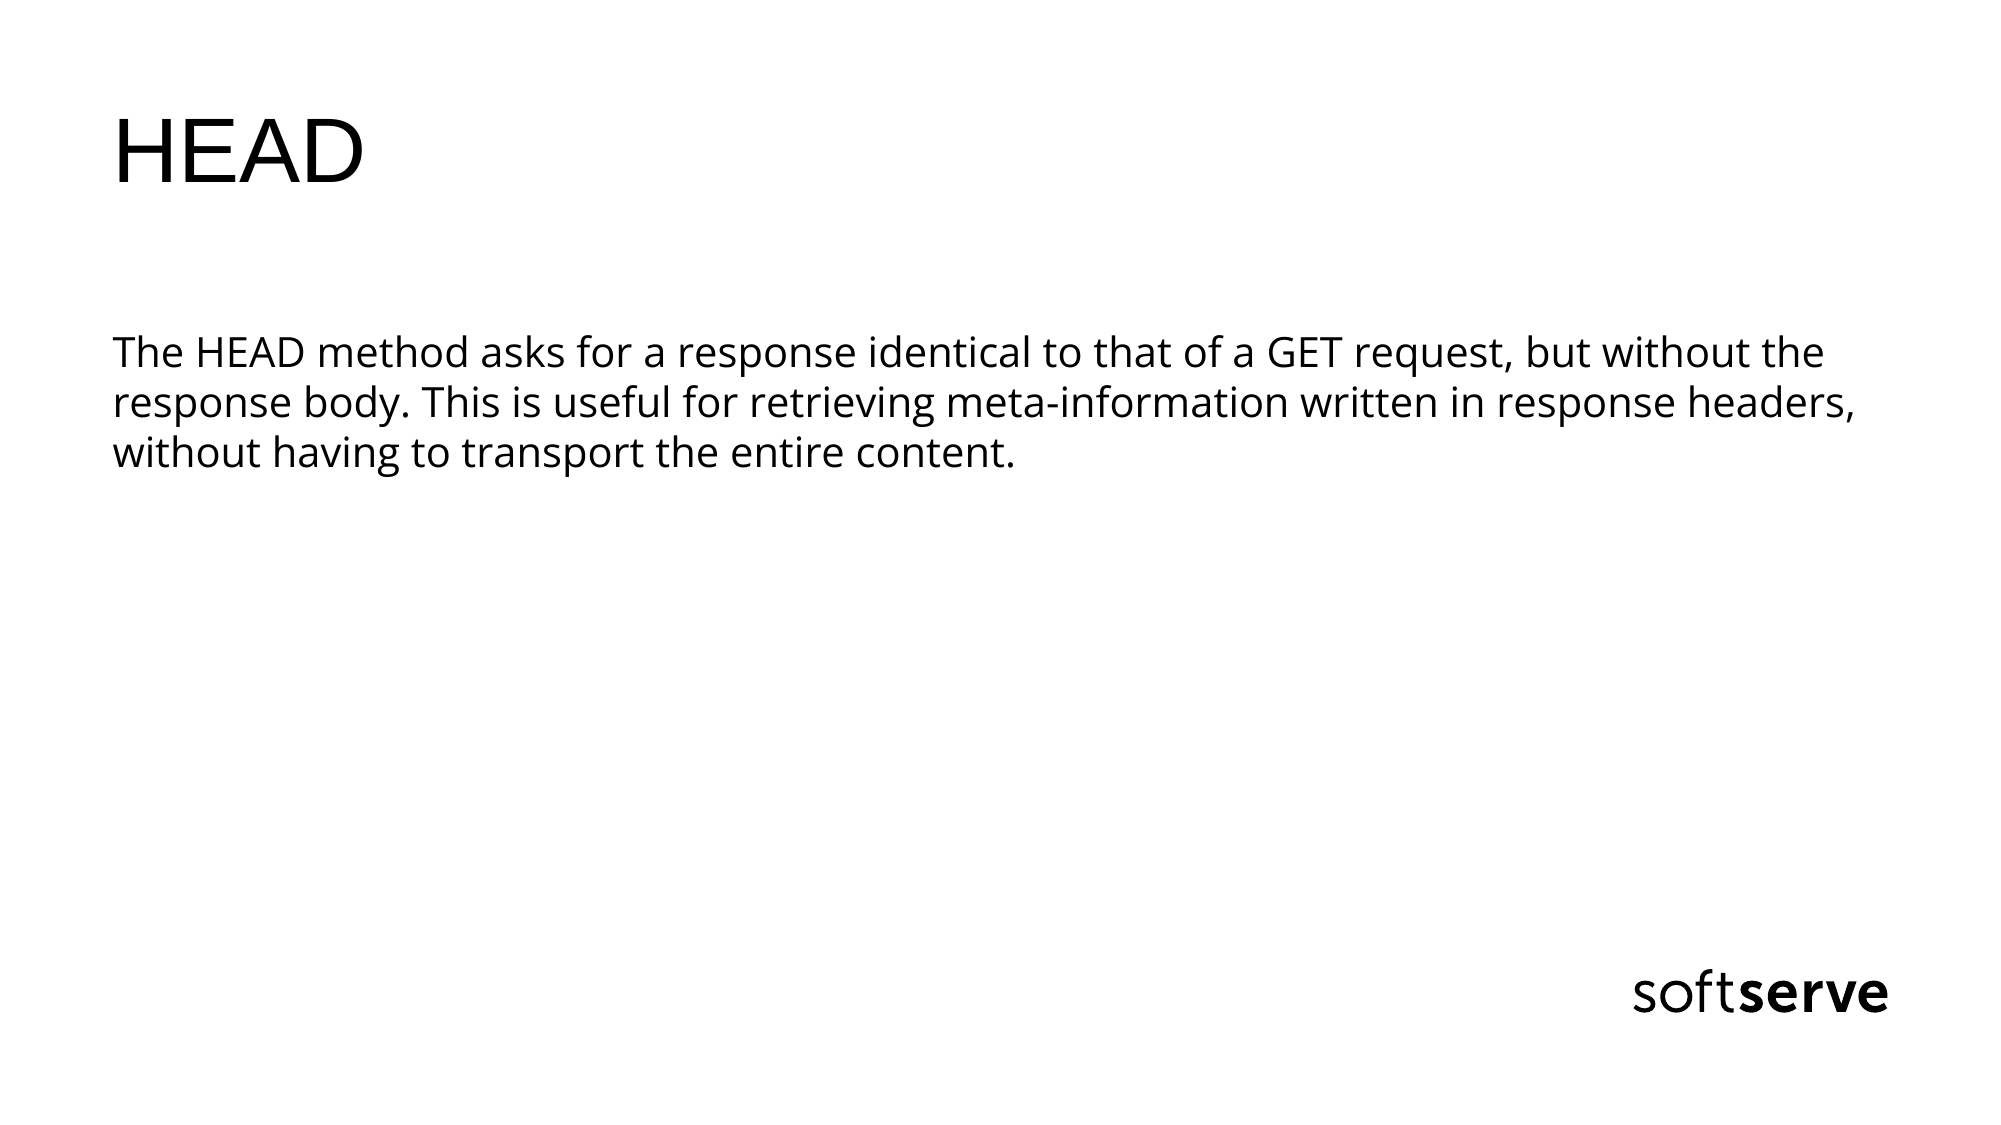

HEAD
The HEAD method asks for a response identical to that of a GET request, but without the response body. This is useful for retrieving meta-information written in response headers, without having to transport the entire content.